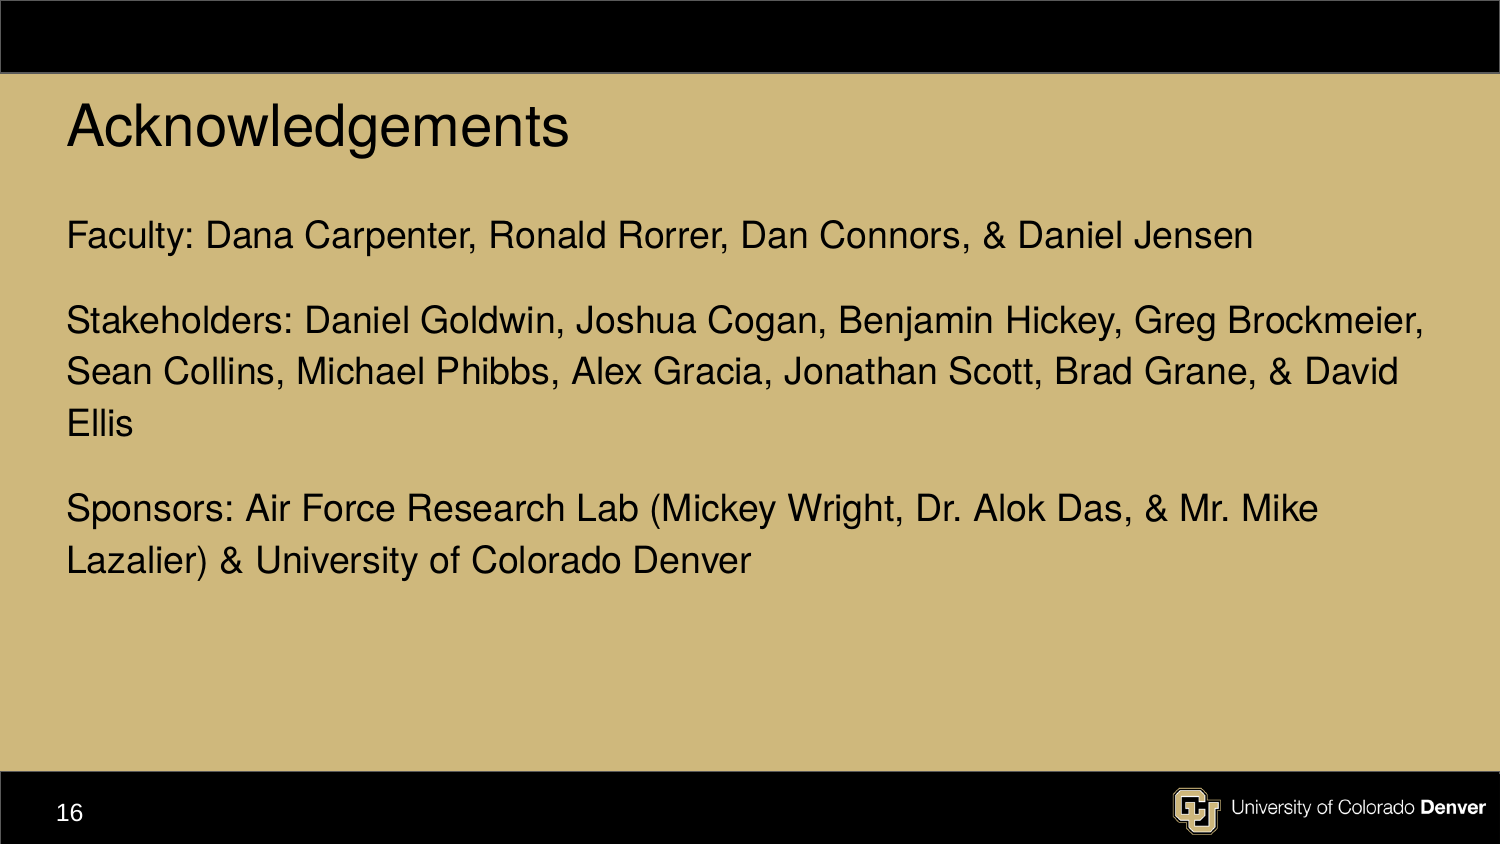

# Acknowledgements

Faculty: Dana Carpenter, Ronald Rorrer, Dan Connors, & Daniel Jensen
Stakeholders: Daniel Goldwin, Joshua Cogan, Benjamin Hickey, Greg Brockmeier, Sean Collins, Michael Phibbs, Alex Gracia, Jonathan Scott, Brad Grane, & David Ellis
Sponsors: Air Force Research Lab (Mickey Wright, Dr. Alok Das, & Mr. Mike Lazalier) & University of Colorado Denver

16